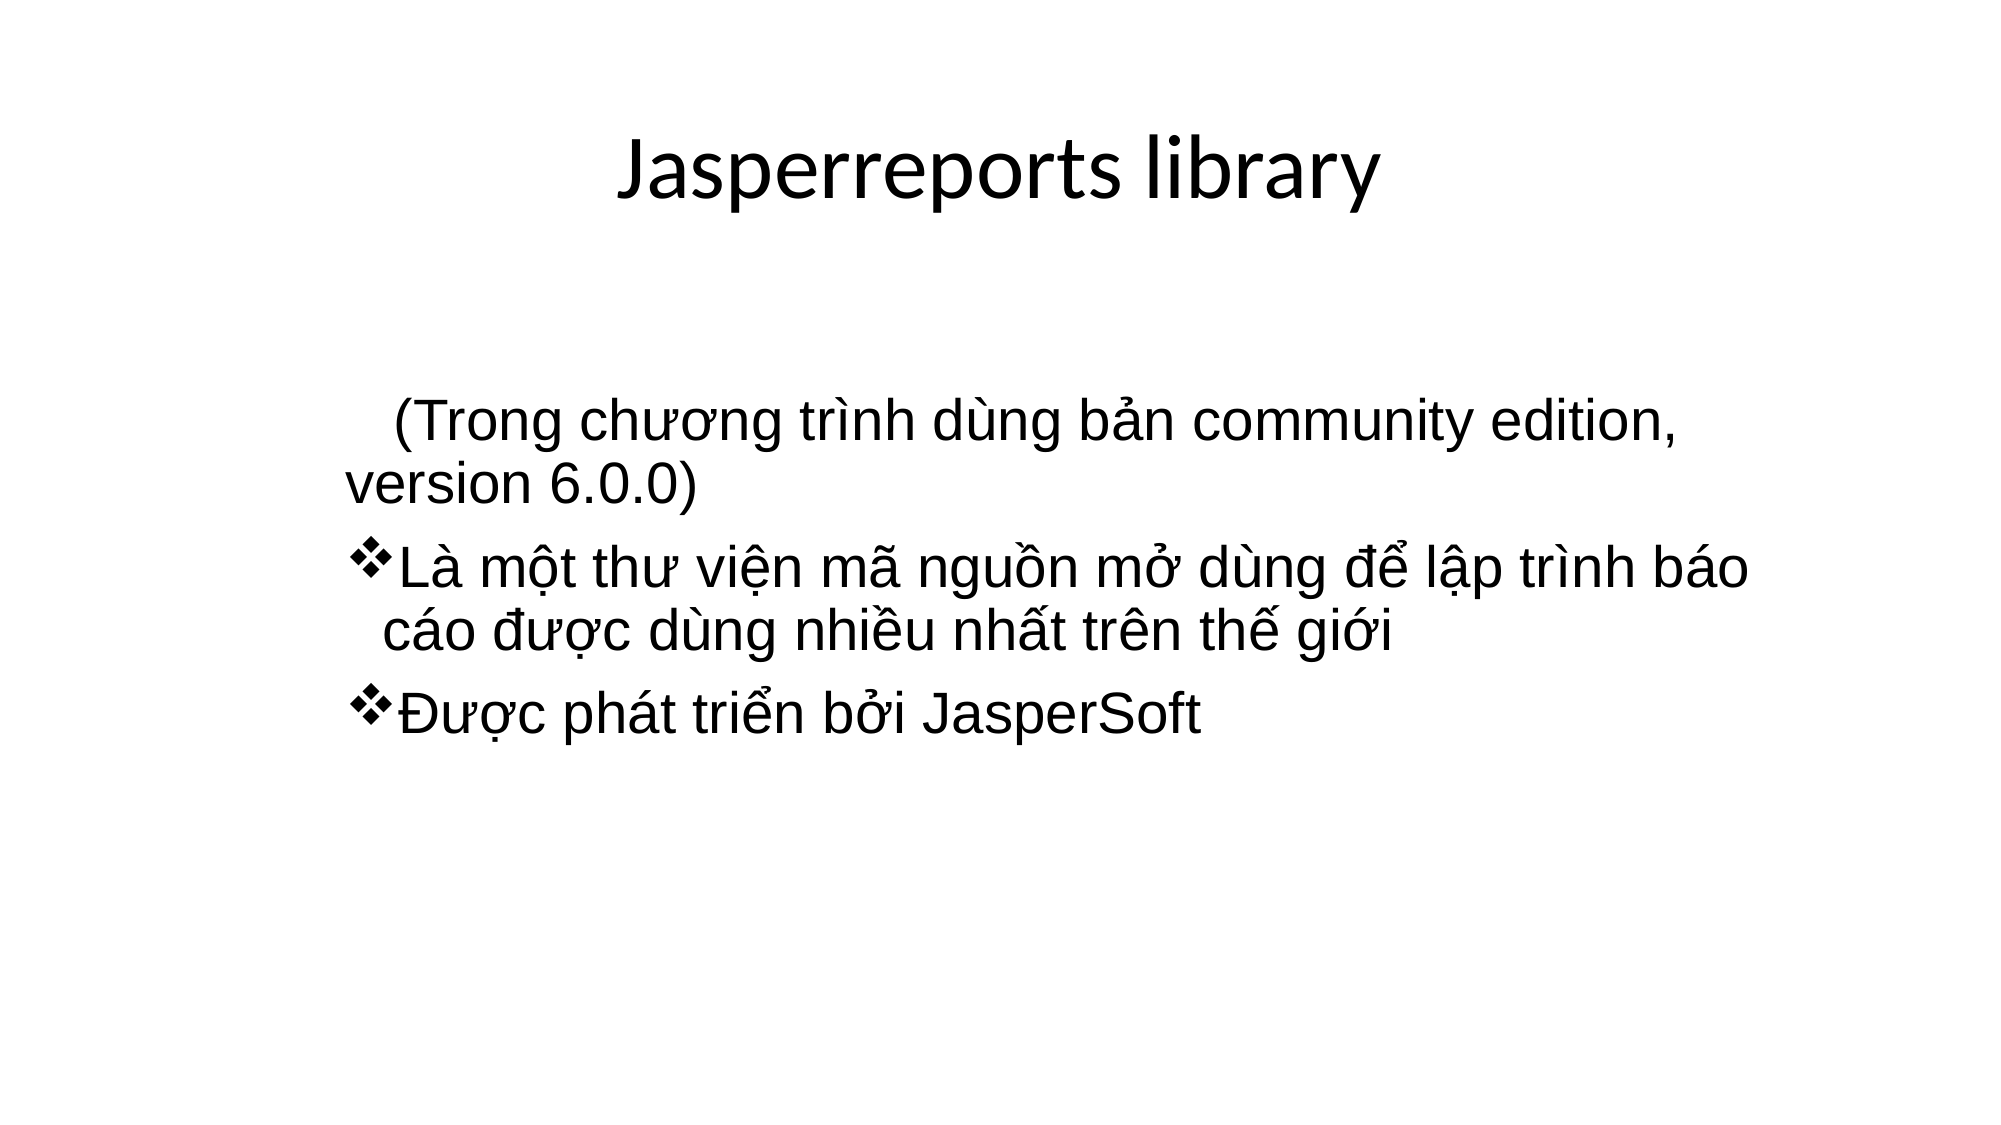

# Jasperreports library
   (Trong chương trình dùng bản community edition, version 6.0.0)
Là một thư viện mã nguồn mở dùng để lập trình báo cáo được dùng nhiều nhất trên thế giới
Được phát triển bởi JasperSoft